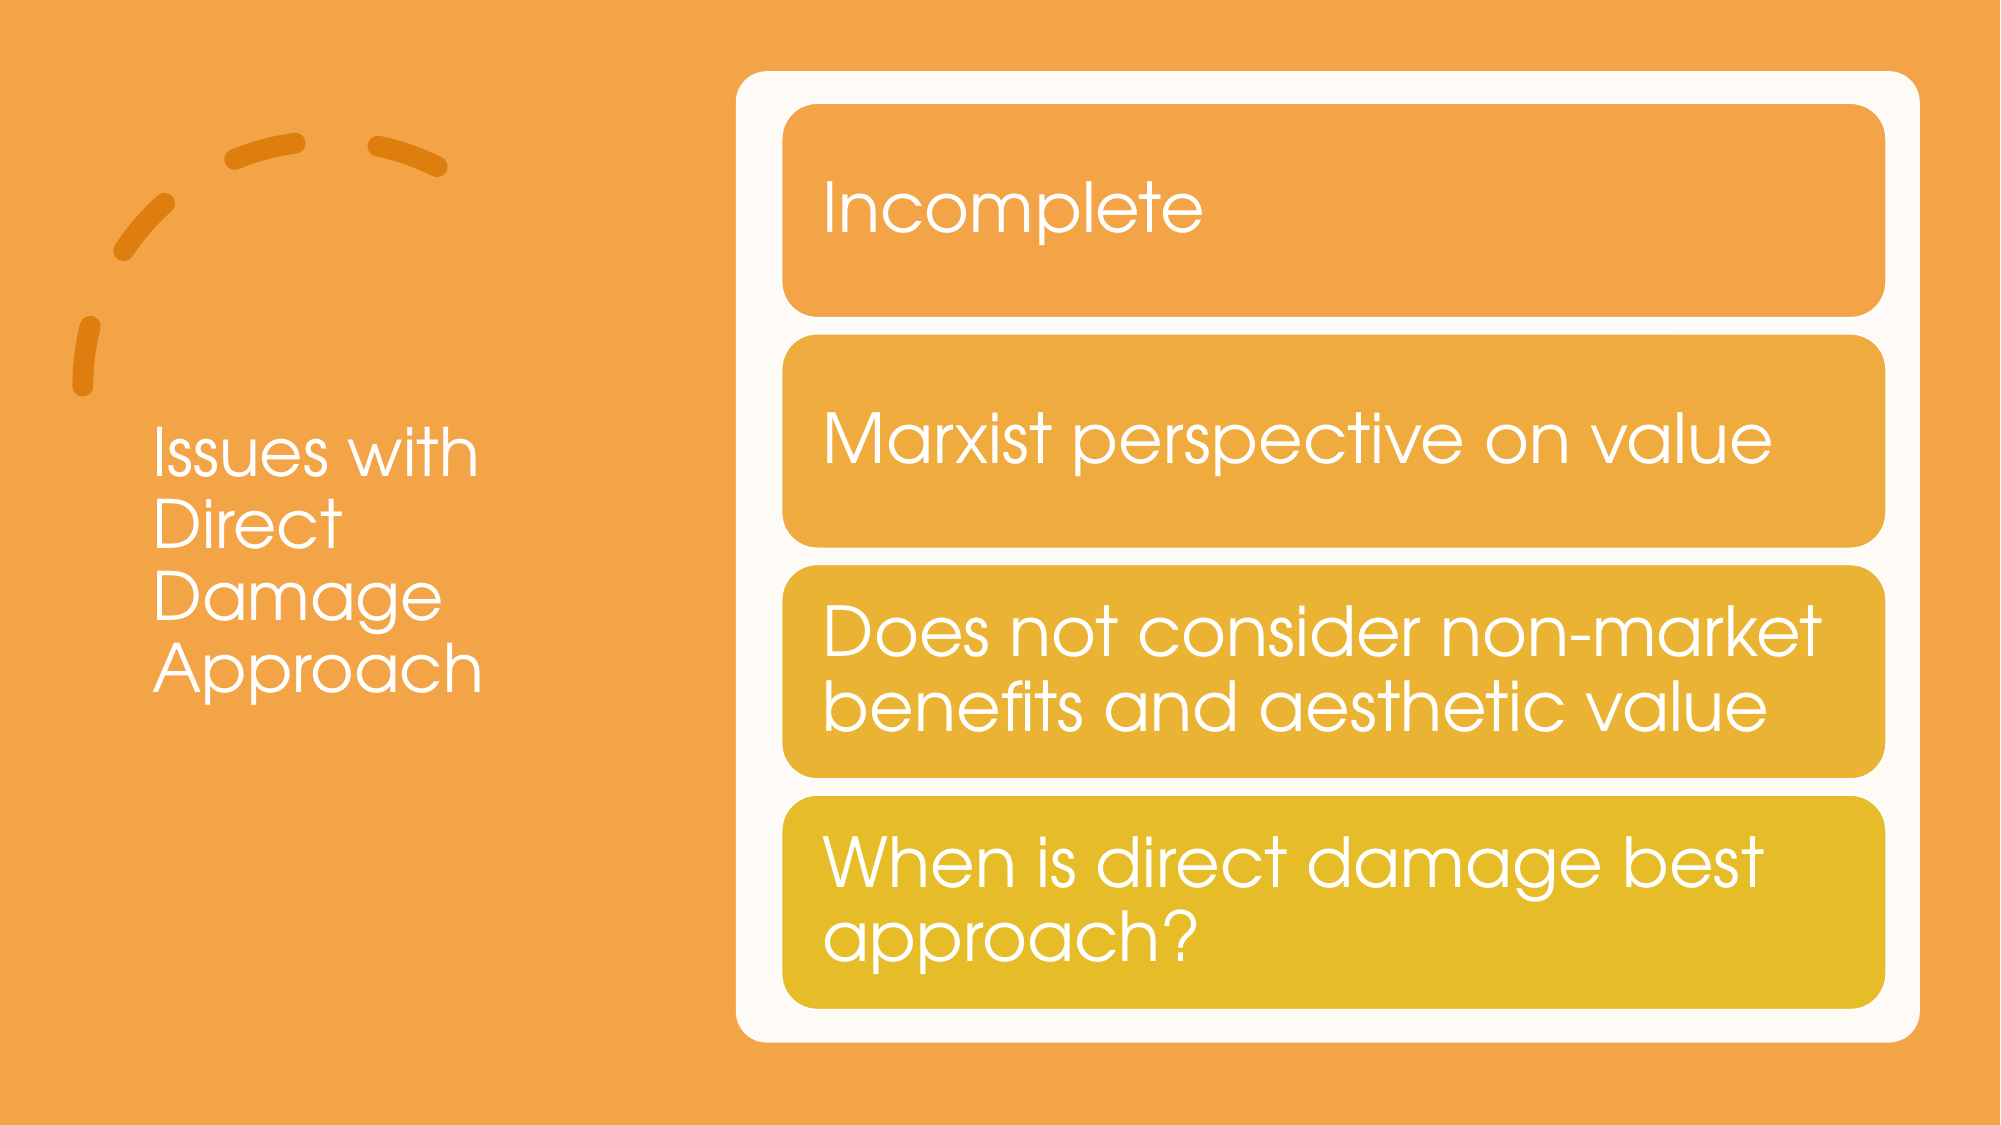

Incomplete
Marxist perspective on value
Does not consider non-market benefits and aesthetic value
When is direct damage best approach?
# Issues with Direct Damage Approach